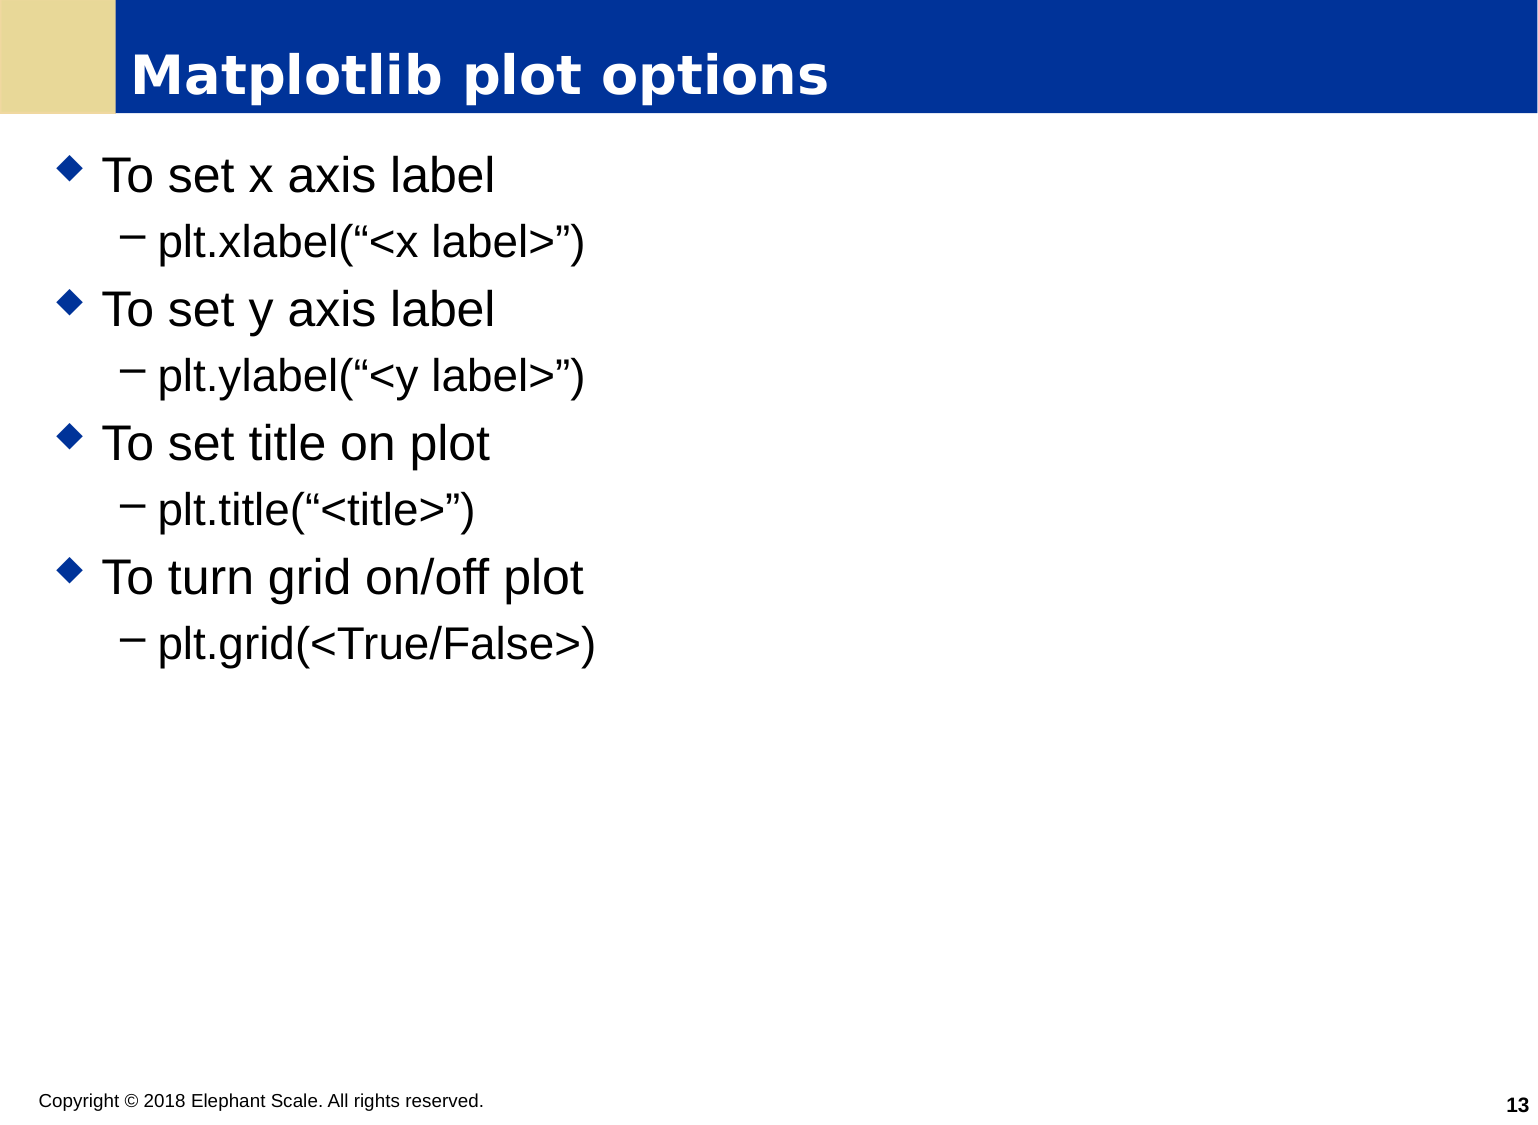

# Matplotlib plot options
To set x axis label
plt.xlabel(“<x label>”)
To set y axis label
plt.ylabel(“<y label>”)
To set title on plot
plt.title(“<title>”)
To turn grid on/off plot
plt.grid(<True/False>)
13
Copyright © 2018 Elephant Scale. All rights reserved.